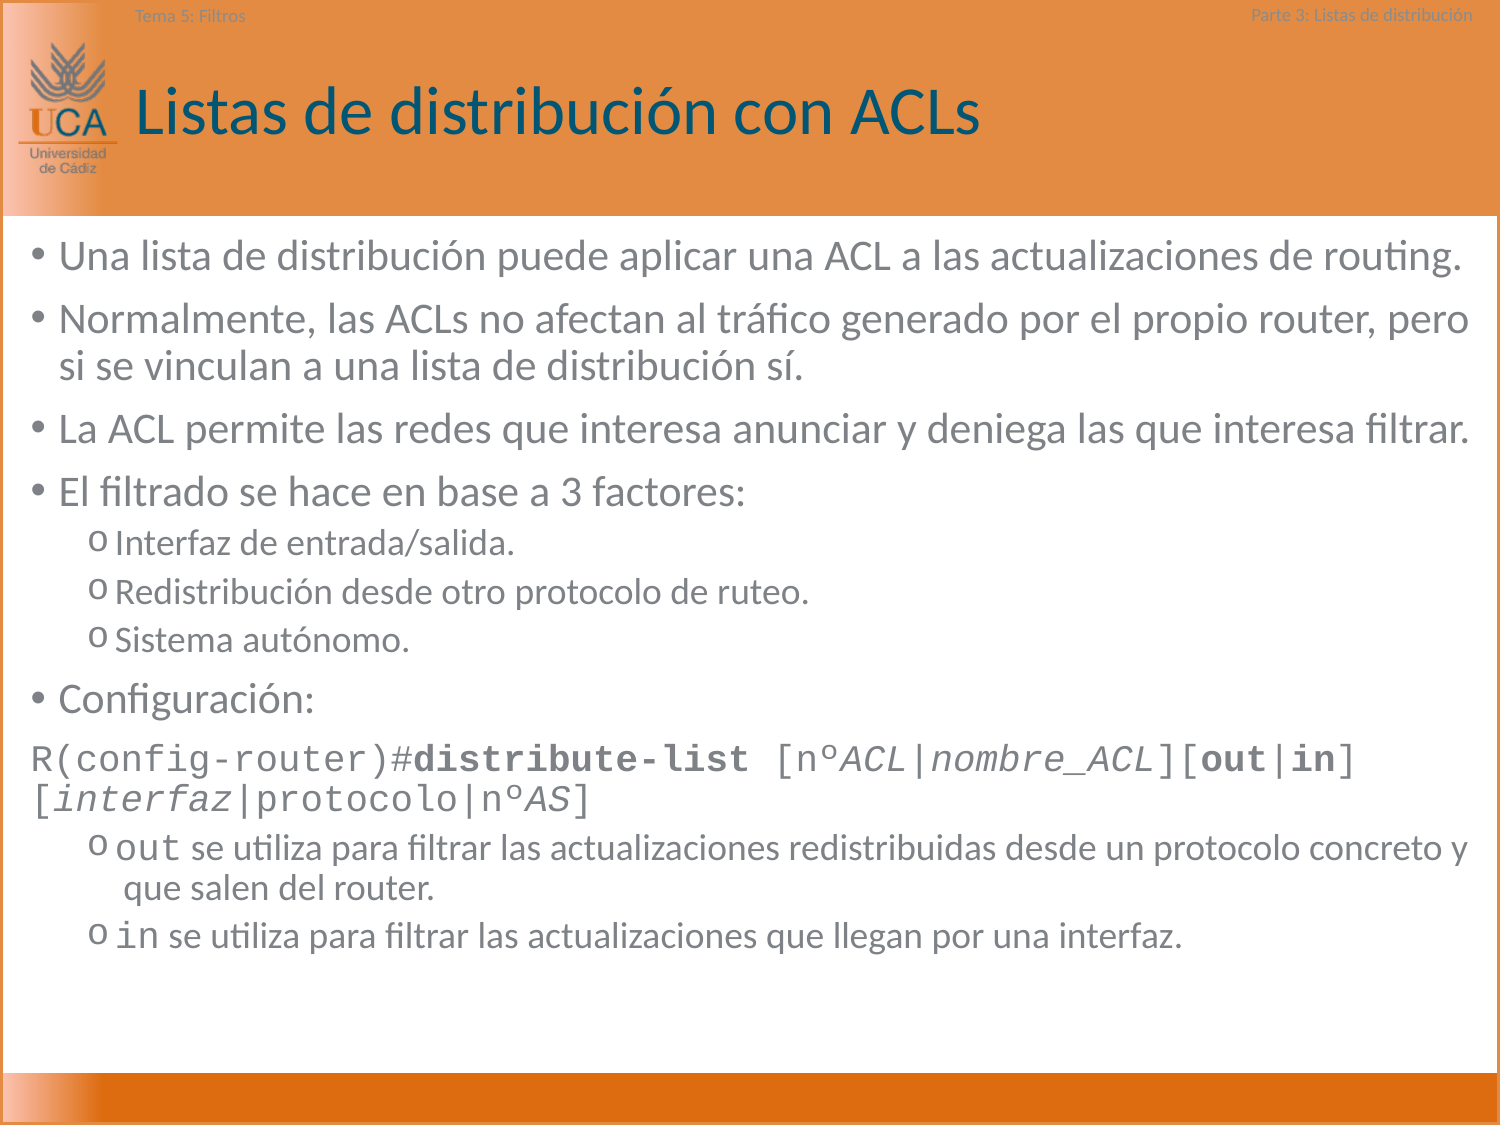

# Listas de distribución con ACLs
Una lista de distribución puede aplicar una ACL a las actualizaciones de routing.
Normalmente, las ACLs no afectan al tráfico generado por el propio router, pero si se vinculan a una lista de distribución sí.
La ACL permite las redes que interesa anunciar y deniega las que interesa filtrar.
El filtrado se hace en base a 3 factores:
Interfaz de entrada/salida.
Redistribución desde otro protocolo de ruteo.
Sistema autónomo.
Configuración:
R(config-router)#distribute-list [nºACL|nombre_ACL][out|in] [interfaz|protocolo|nºAS]
out se utiliza para filtrar las actualizaciones redistribuidas desde un protocolo concreto y  que salen del router.
in se utiliza para filtrar las actualizaciones que llegan por una interfaz.